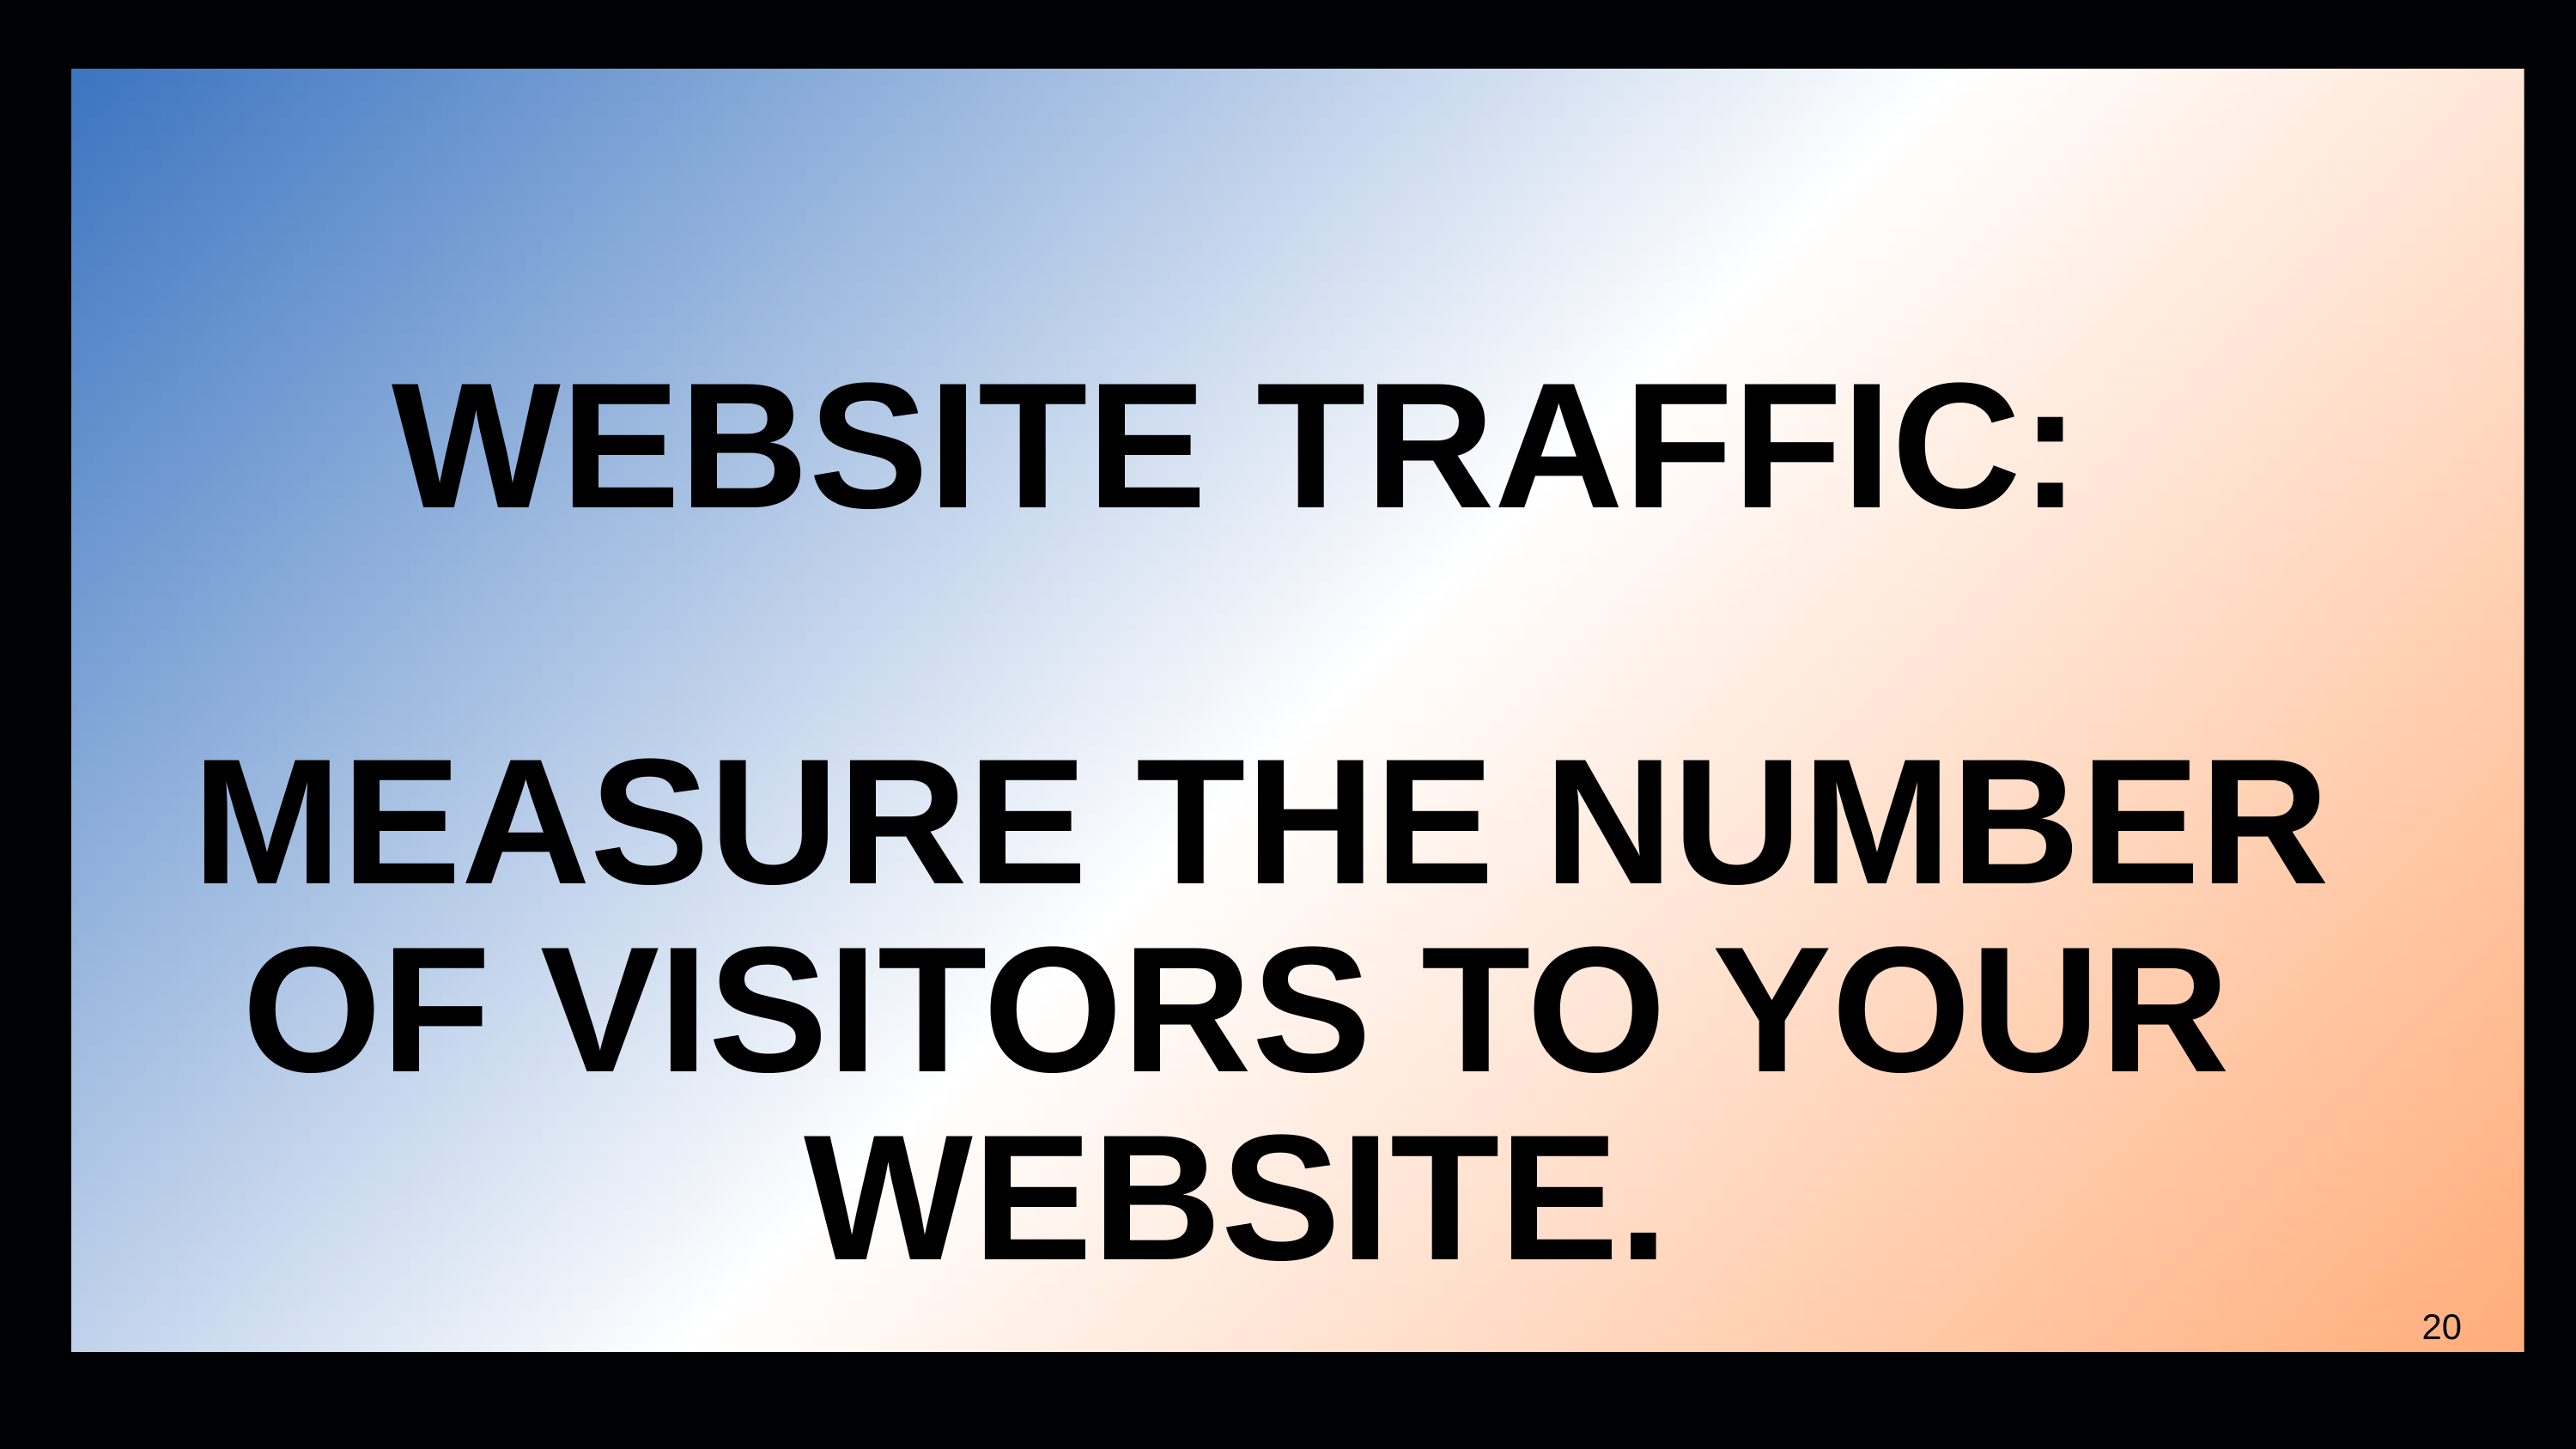

WEBSITE TRAFFIC:

 MEASURE THE NUMBER OF VISITORS TO YOUR WEBSITE.
20